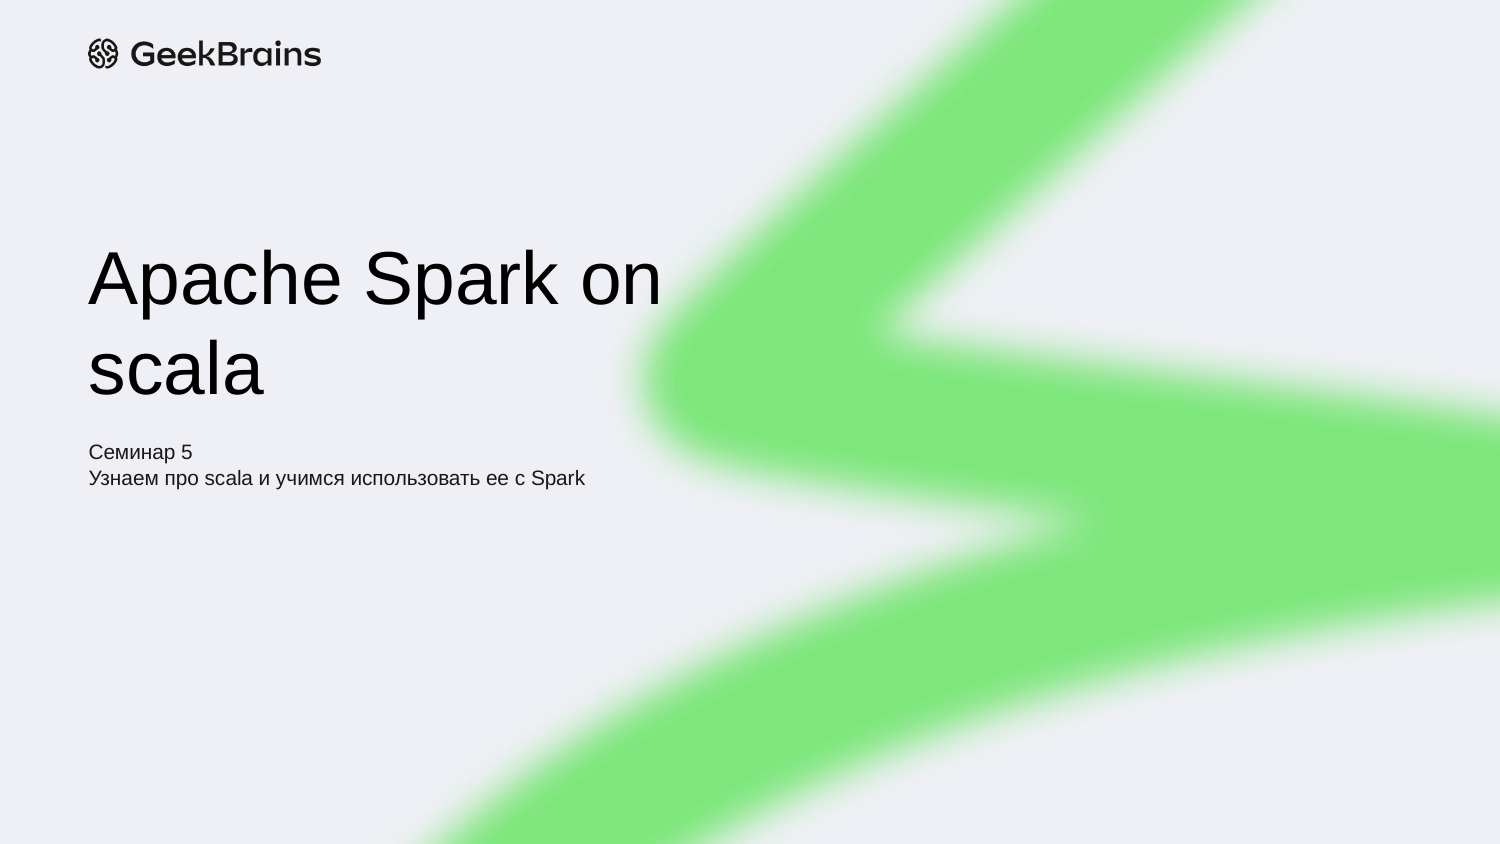

# Apache Spark on scala
Семинар 5
Узнаем про scala и учимся использовать ее с Spark